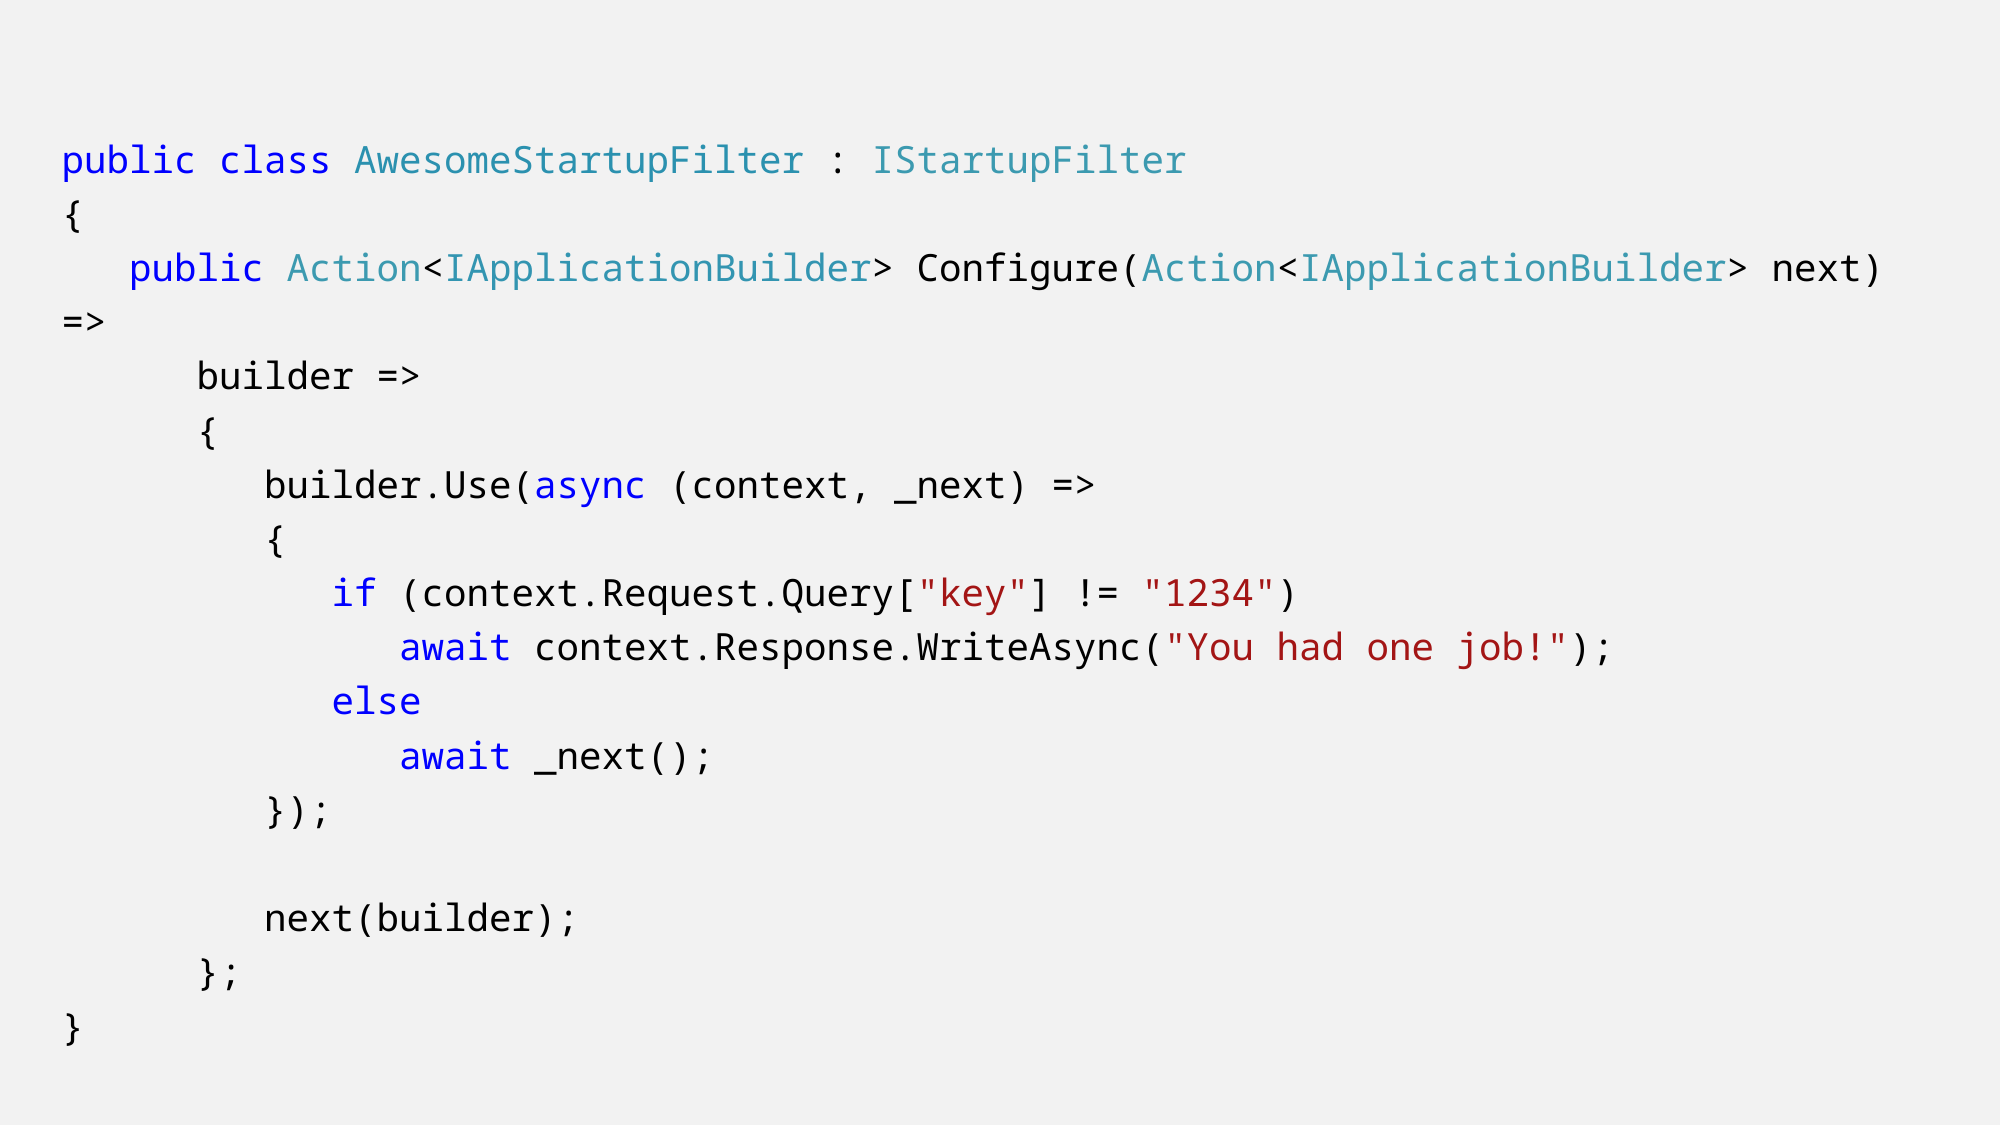

public class AwesomeStartupFilter : IStartupFilter
{
   public Action<IApplicationBuilder> Configure(Action<IApplicationBuilder> next) =>
      builder =>
      {
         builder.Use(async (context, _next) =>
         {
            if (context.Request.Query["key"] != "1234")
               await context.Response.WriteAsync("You had one job!");
            else
               await _next();
         });

         next(builder);
      };
}